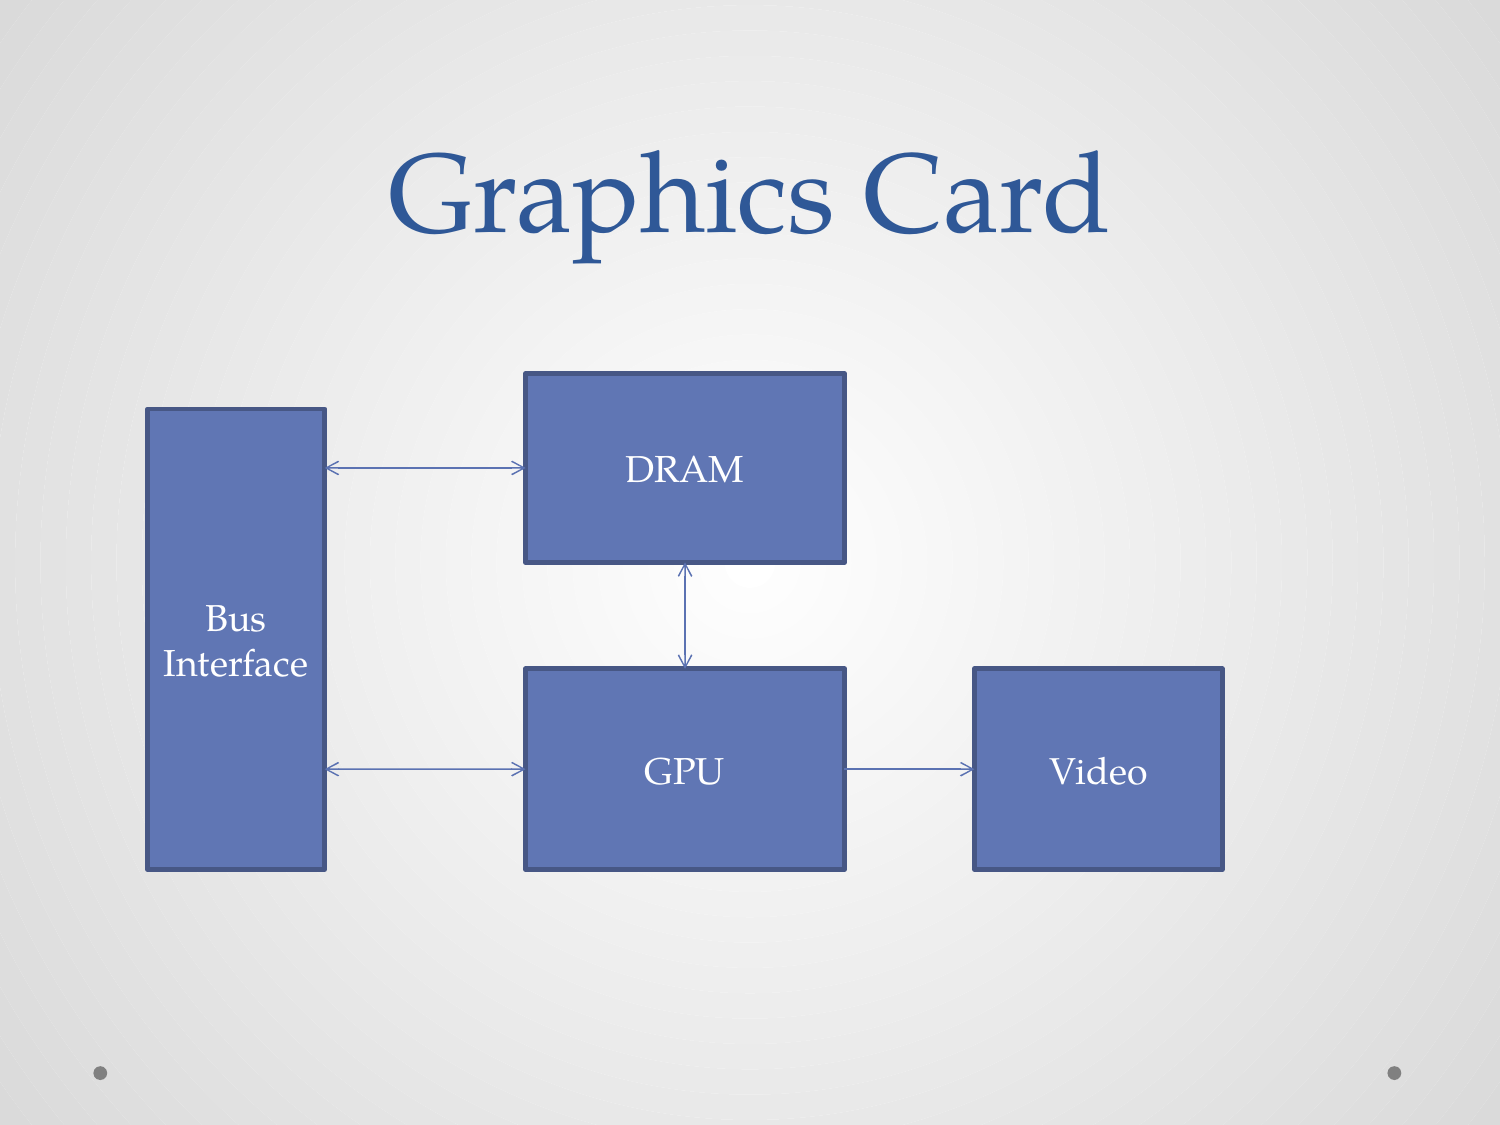

# Graphics Card

DRAM
Bus
Interface
GPU
Video